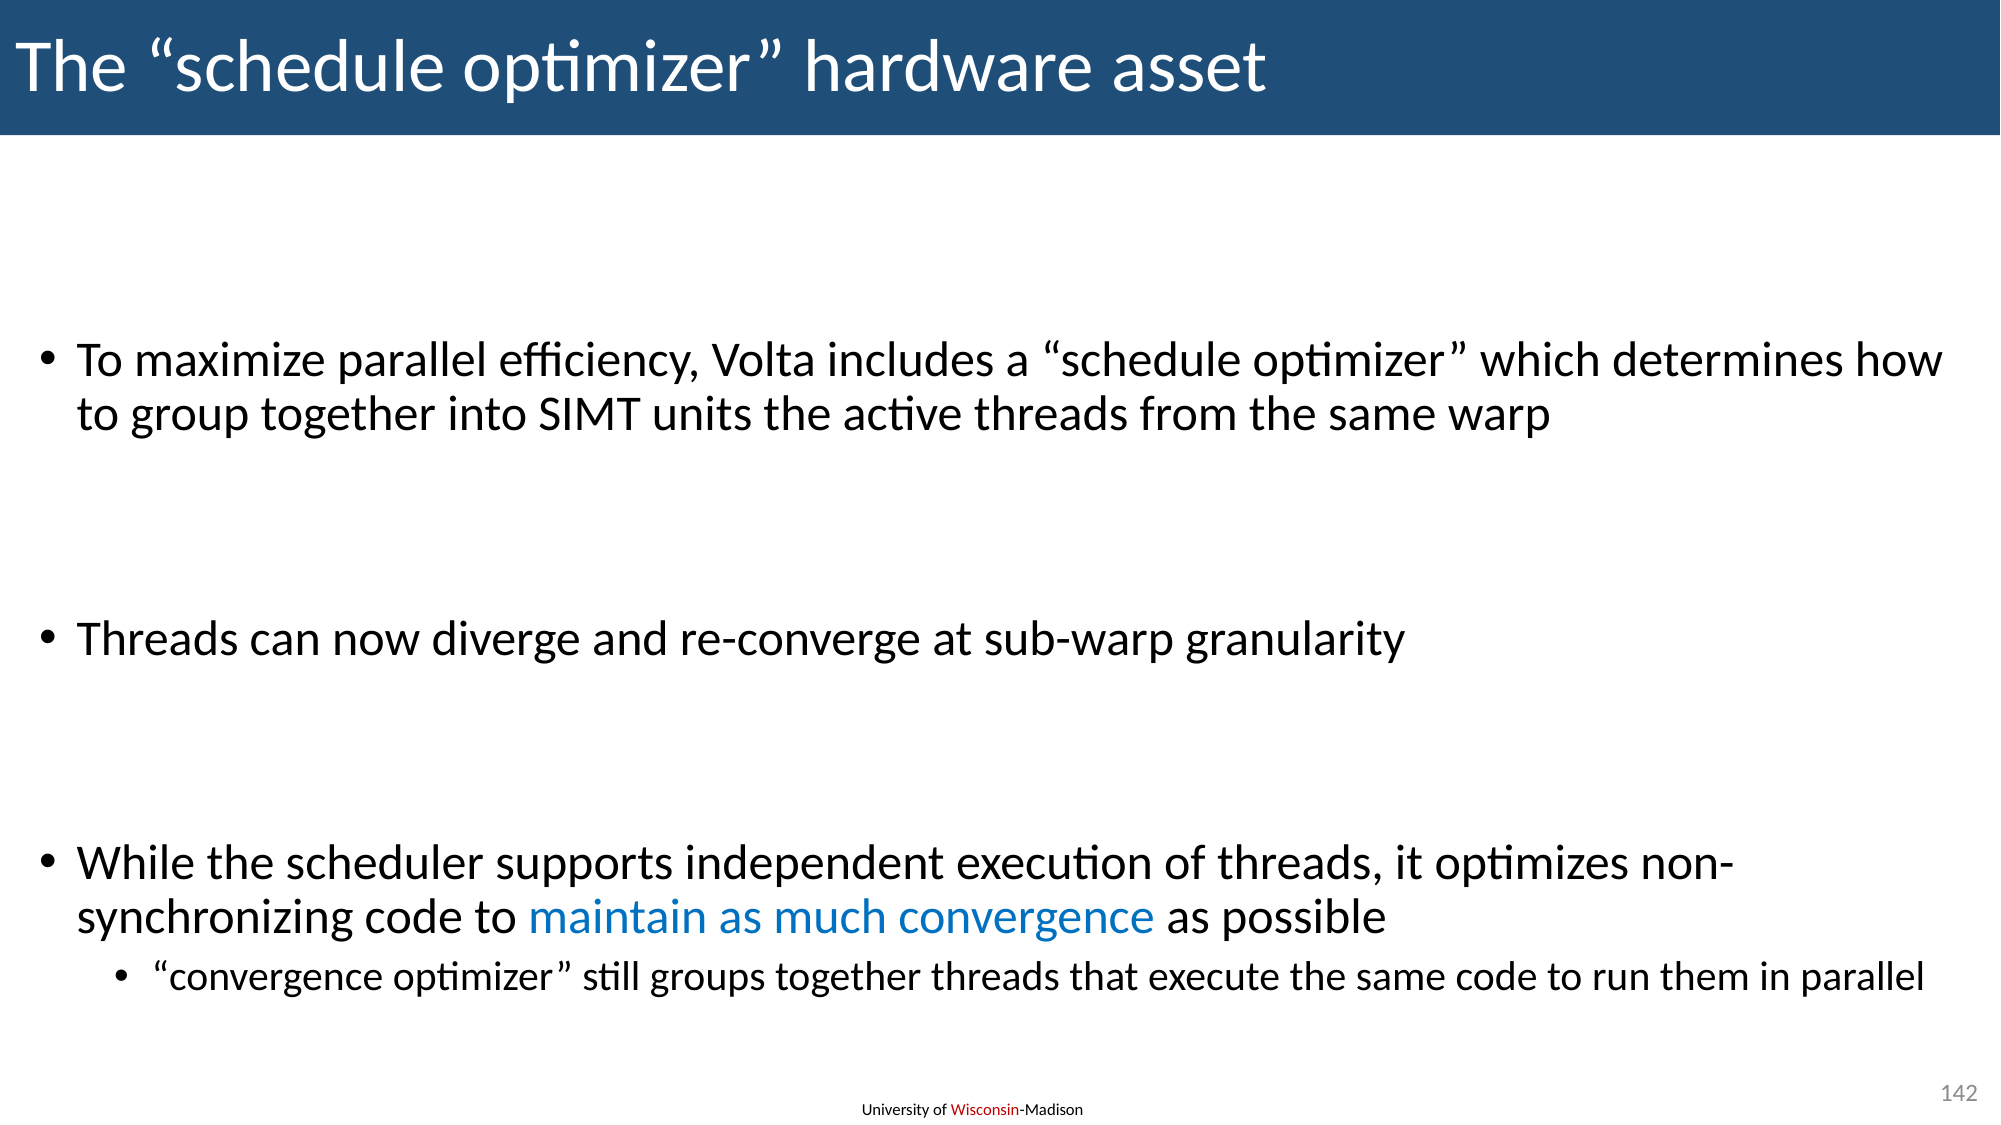

# The “schedule optimizer” hardware asset

To maximize parallel efficiency, Volta includes a “schedule optimizer” which determines how to group together into SIMT units the active threads from the same warp

Threads can now diverge and re-converge at sub-warp granularity

While the scheduler supports independent execution of threads, it optimizes non-synchronizing code to maintain as much convergence as possible
“convergence optimizer” still groups together threads that execute the same code to run them in parallel
142